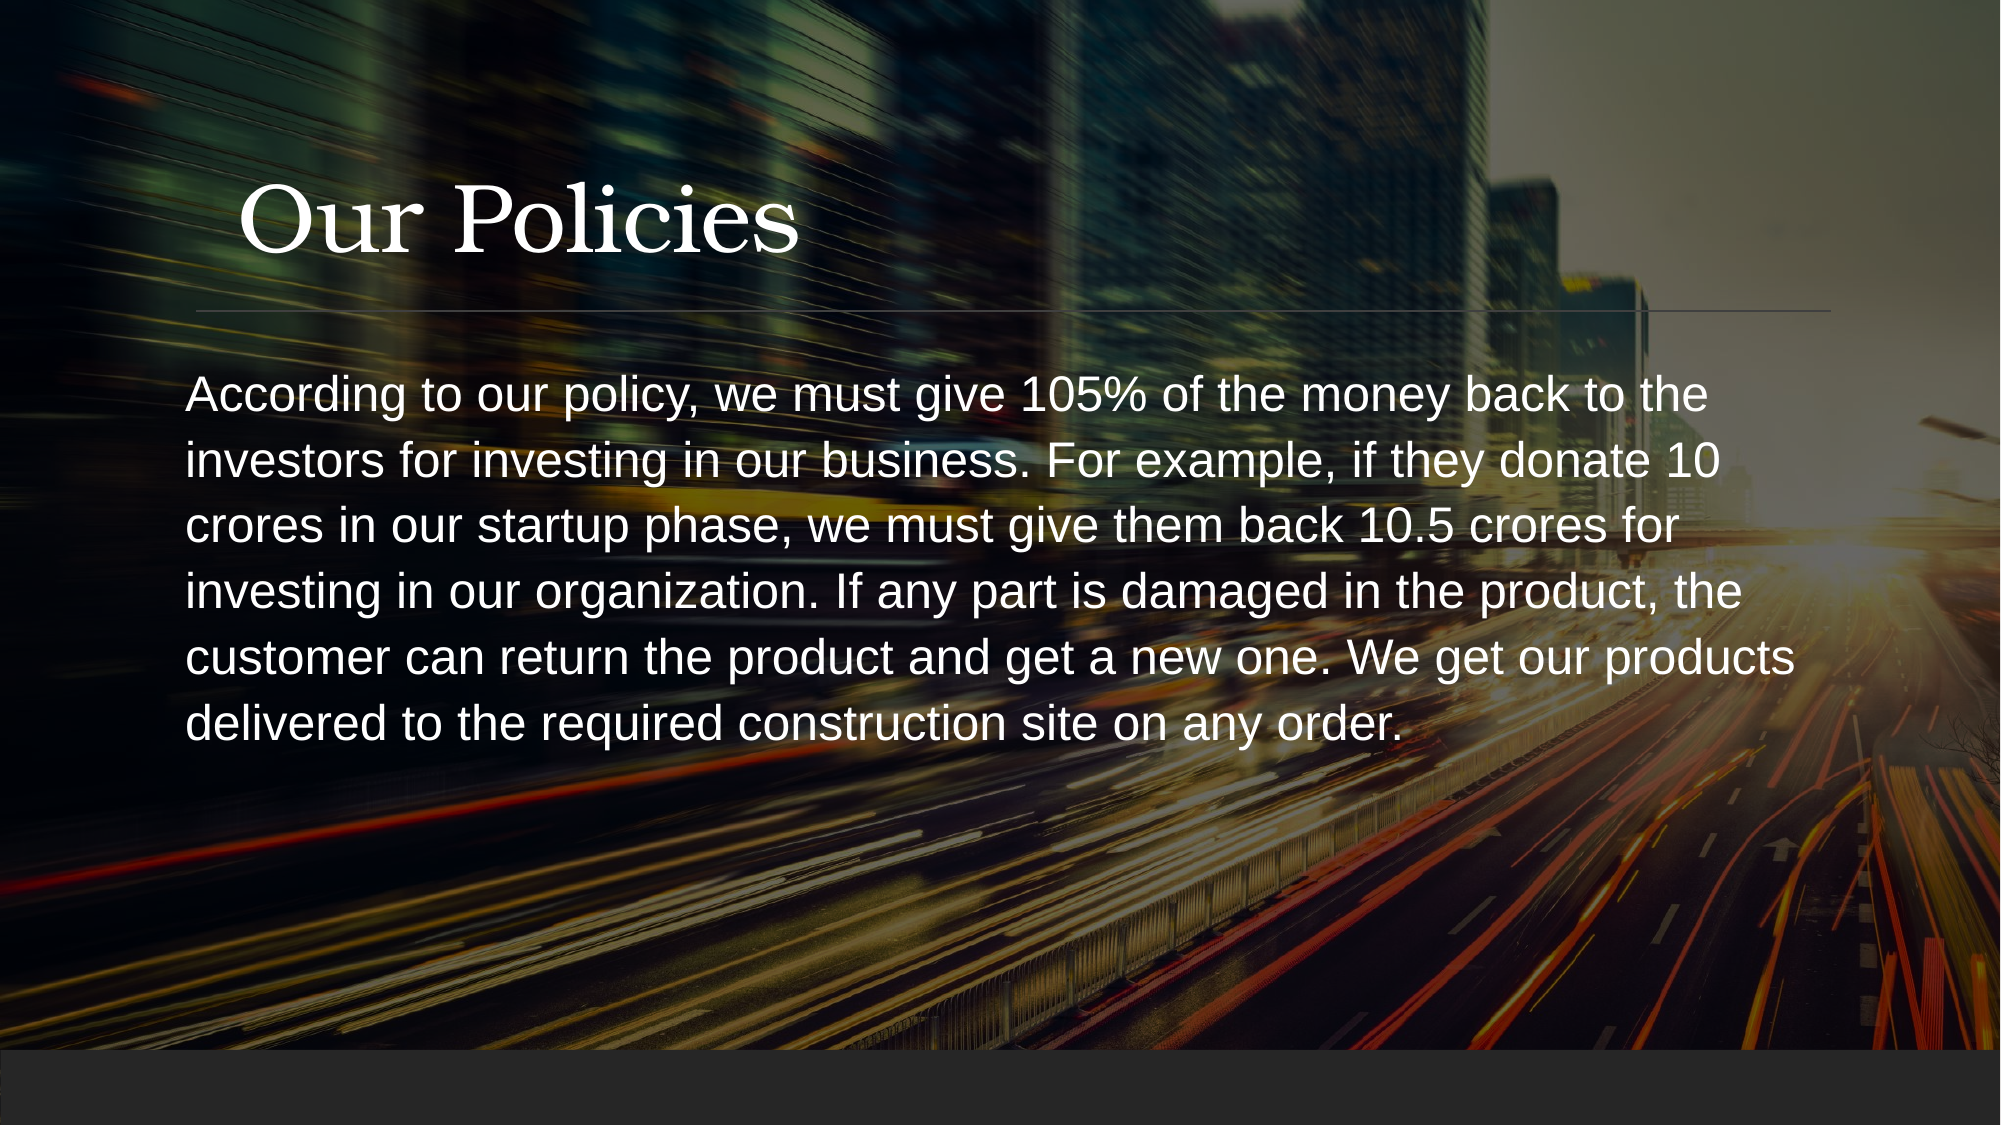

# Our Policies
According to our policy, we must give 105% of the money back to the investors for investing in our business. For example, if they donate 10 crores in our startup phase, we must give them back 10.5 crores for investing in our organization. If any part is damaged in the product, the customer can return the product and get a new one. We get our products delivered to the required construction site on any order.